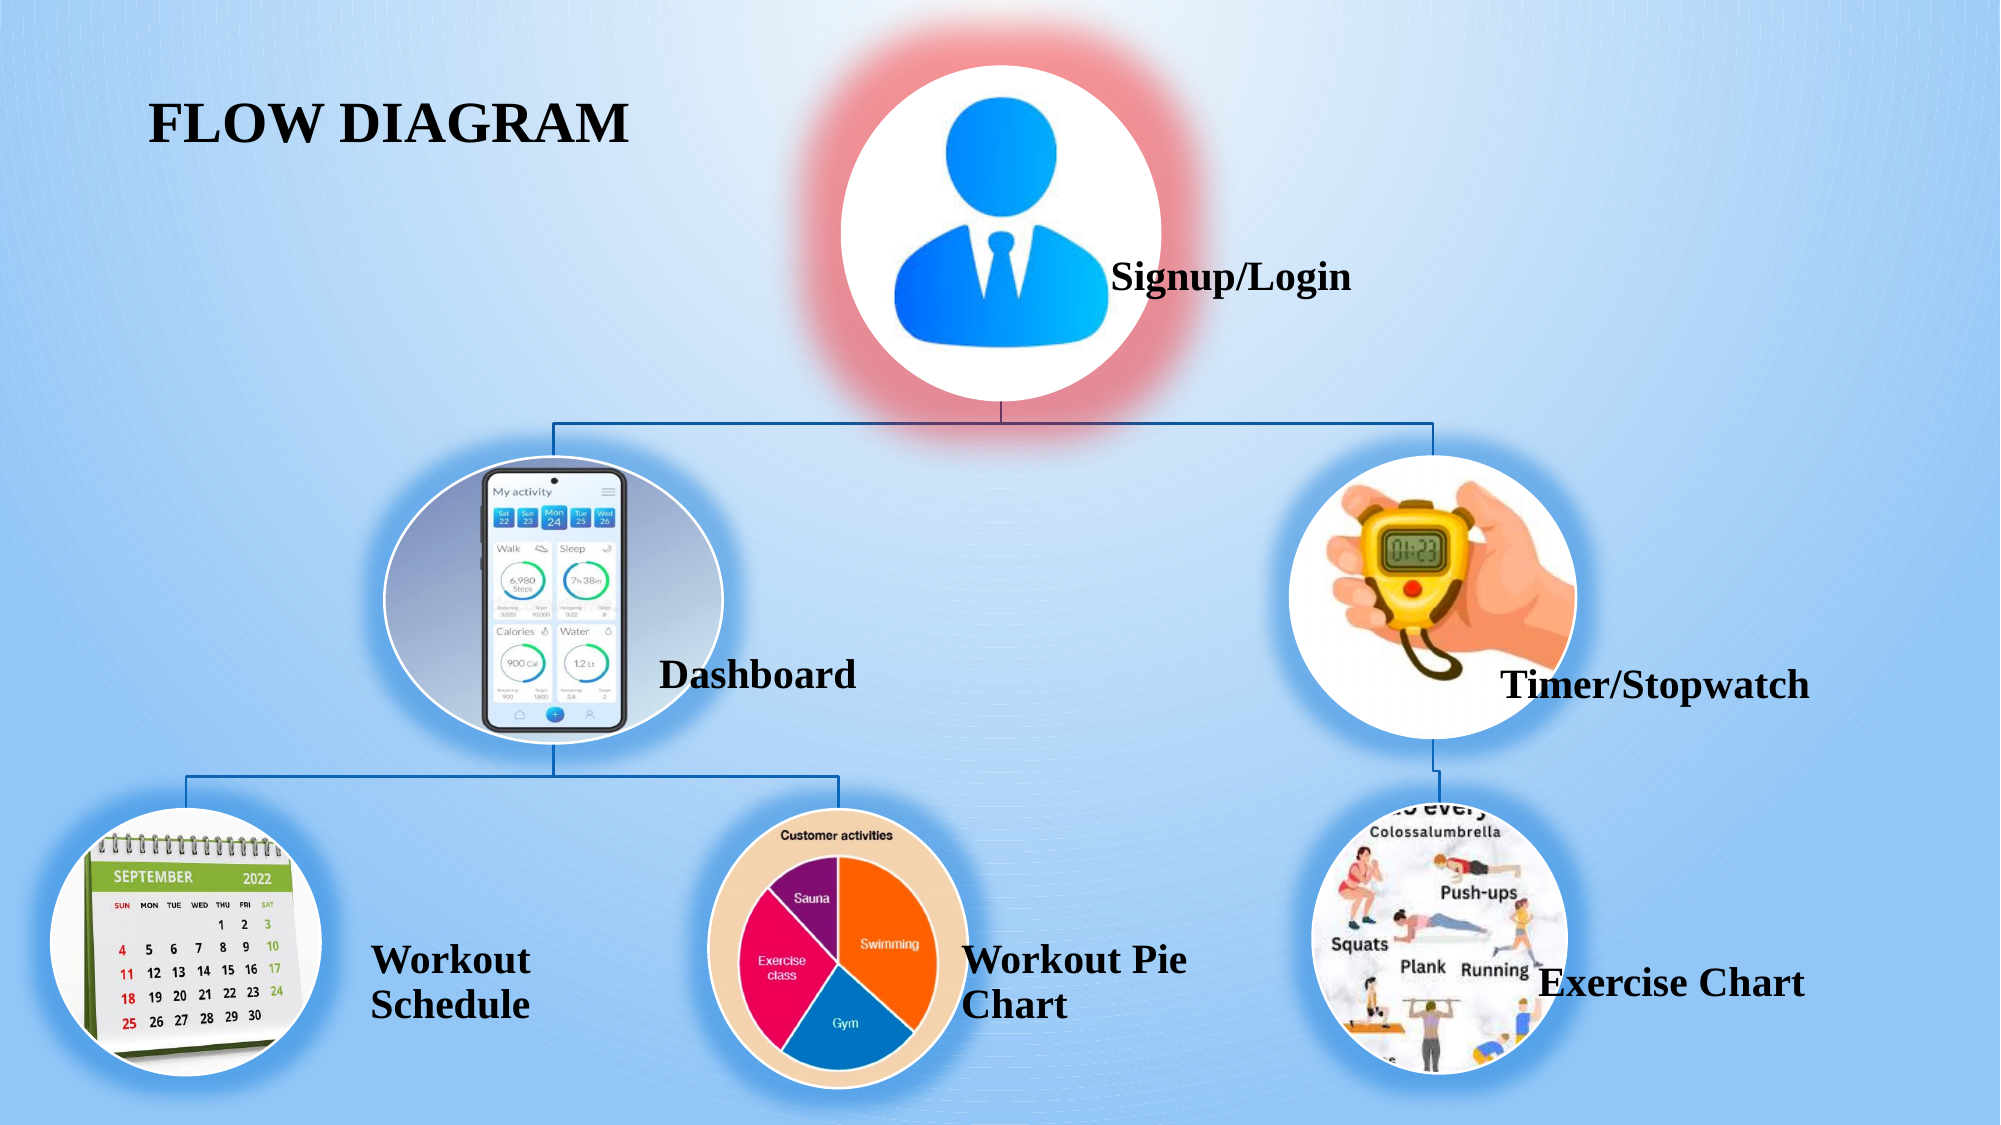

Signup/Login
Dashboard
Workout Schedule
Workout Pie Chart
Timer/Stopwatch
Exercise Chart
FLOW DIAGRAM